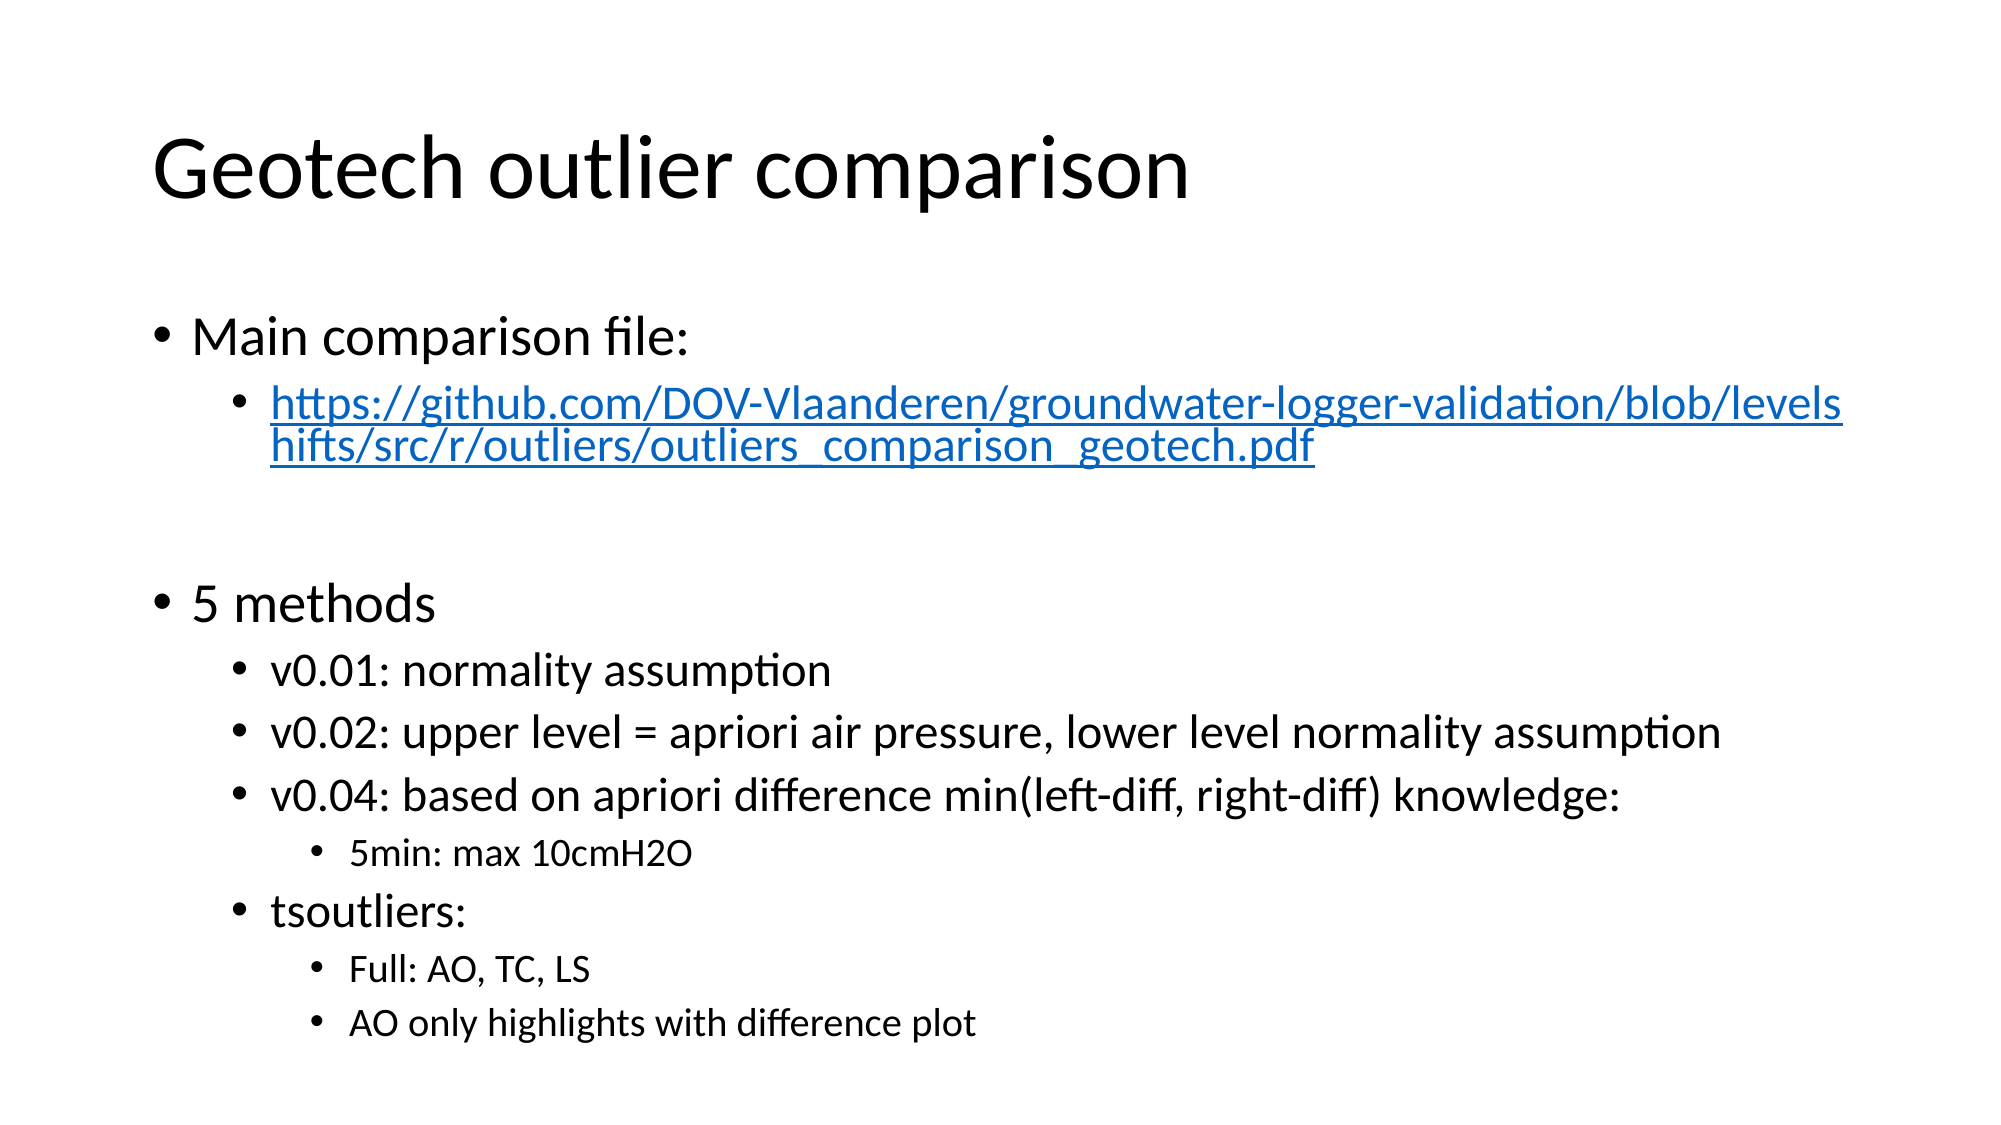

# Geotech outlier comparison
Main comparison file:
https://github.com/DOV-Vlaanderen/groundwater-logger-validation/blob/levelshifts/src/r/outliers/outliers_comparison_geotech.pdf

5 methods
v0.01: normality assumption
v0.02: upper level = apriori air pressure, lower level normality assumption
v0.04: based on apriori difference min(left-diff, right-diff) knowledge:
5min: max 10cmH2O
tsoutliers:
Full: AO, TC, LS
AO only highlights with difference plot